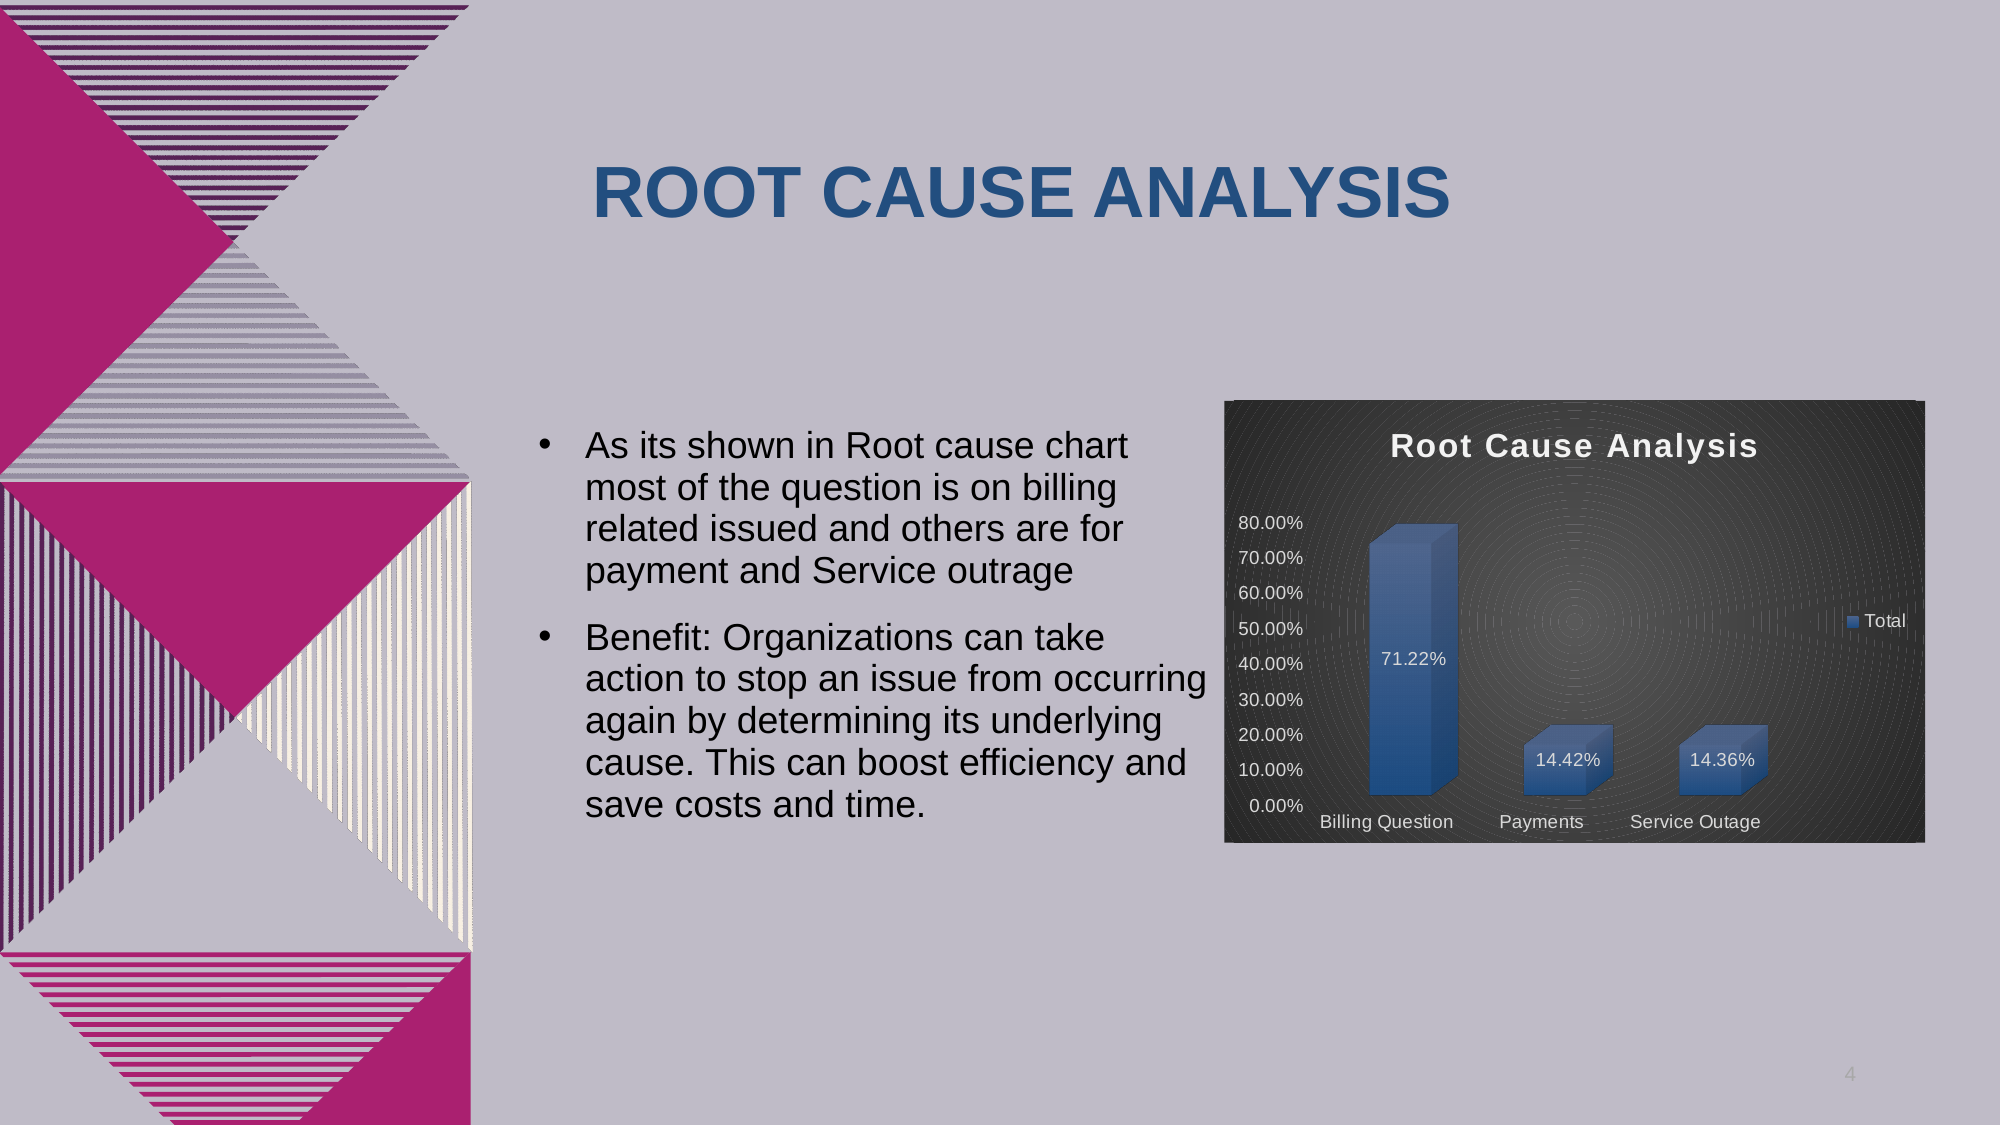

# Root Cause Analysis

[unsupported chart]

As its shown in Root cause chart most of the question is on billing related issued and others are for payment and Service outrage
Benefit: Organizations can take action to stop an issue from occurring again by determining its underlying cause. This can boost efficiency and save costs and time.

4